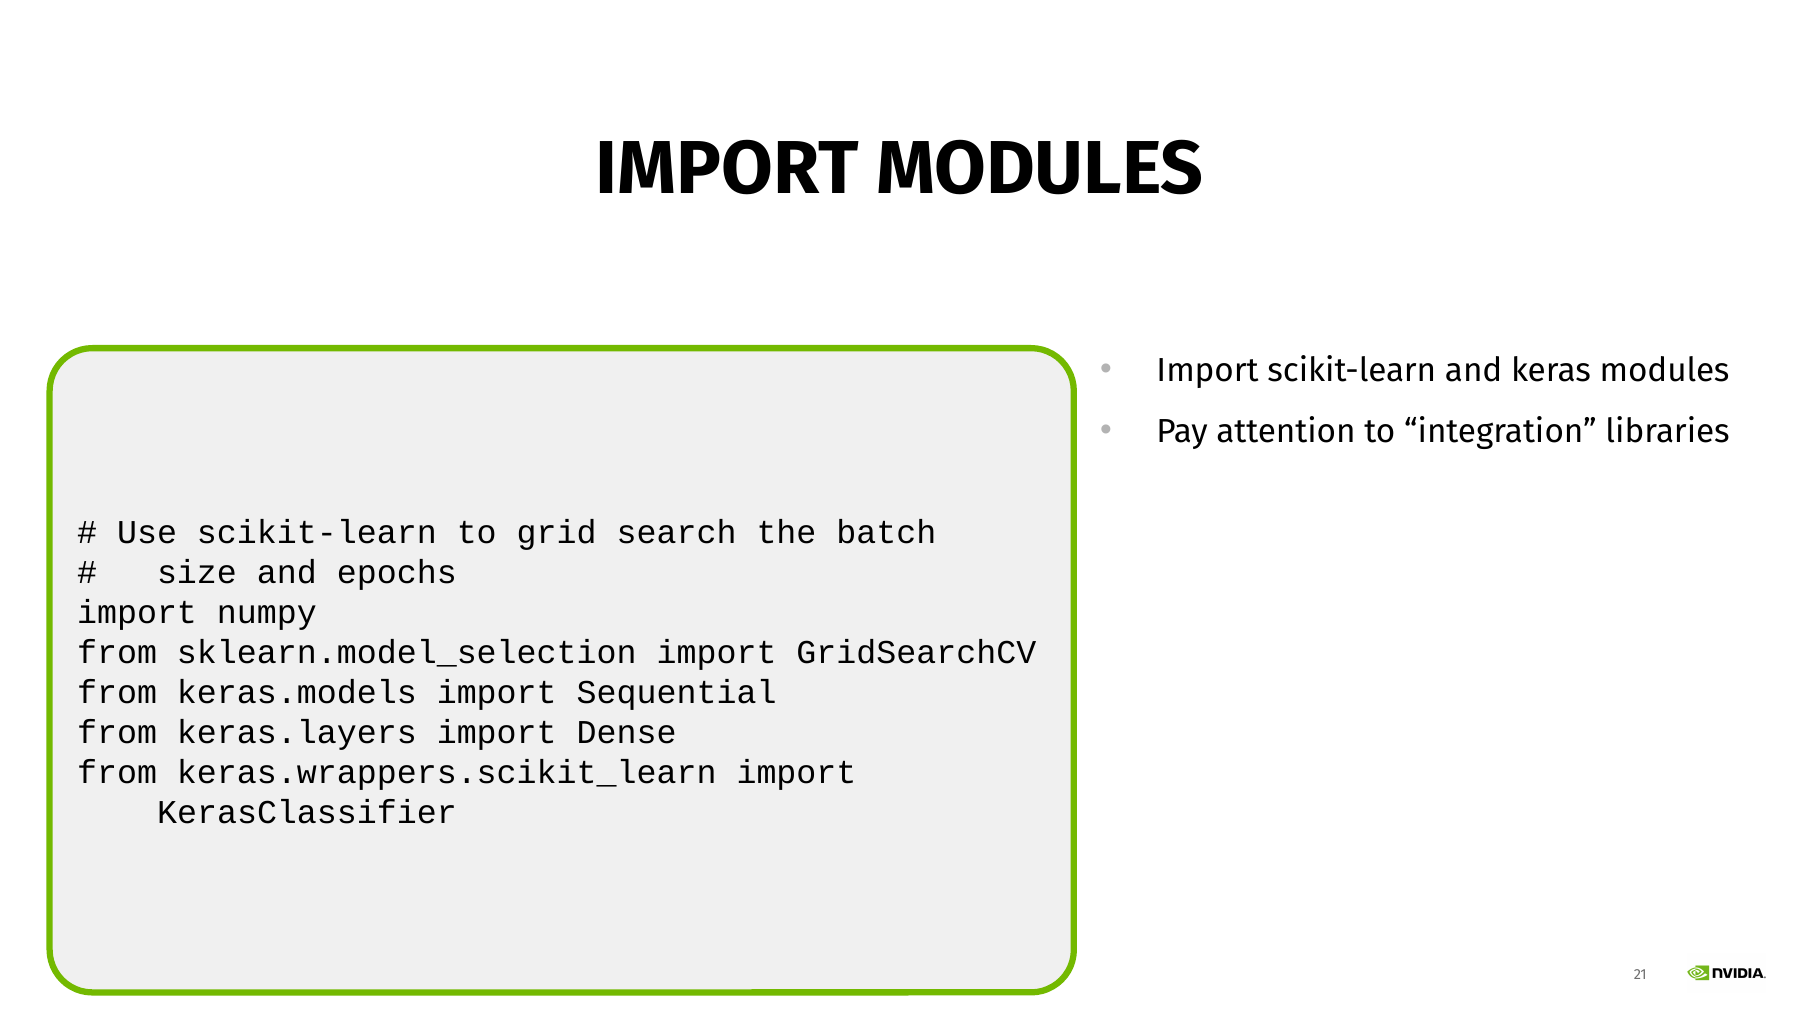

# Import modules
Import scikit-learn and keras modules
Pay attention to “integration” libraries

# Use scikit-learn to grid search the batch
#   size and epochs
import numpy
from sklearn.model_selection import GridSearchCV
from keras.models import Sequential
from keras.layers import Dense
from keras.wrappers.scikit_learn import
    KerasClassifier